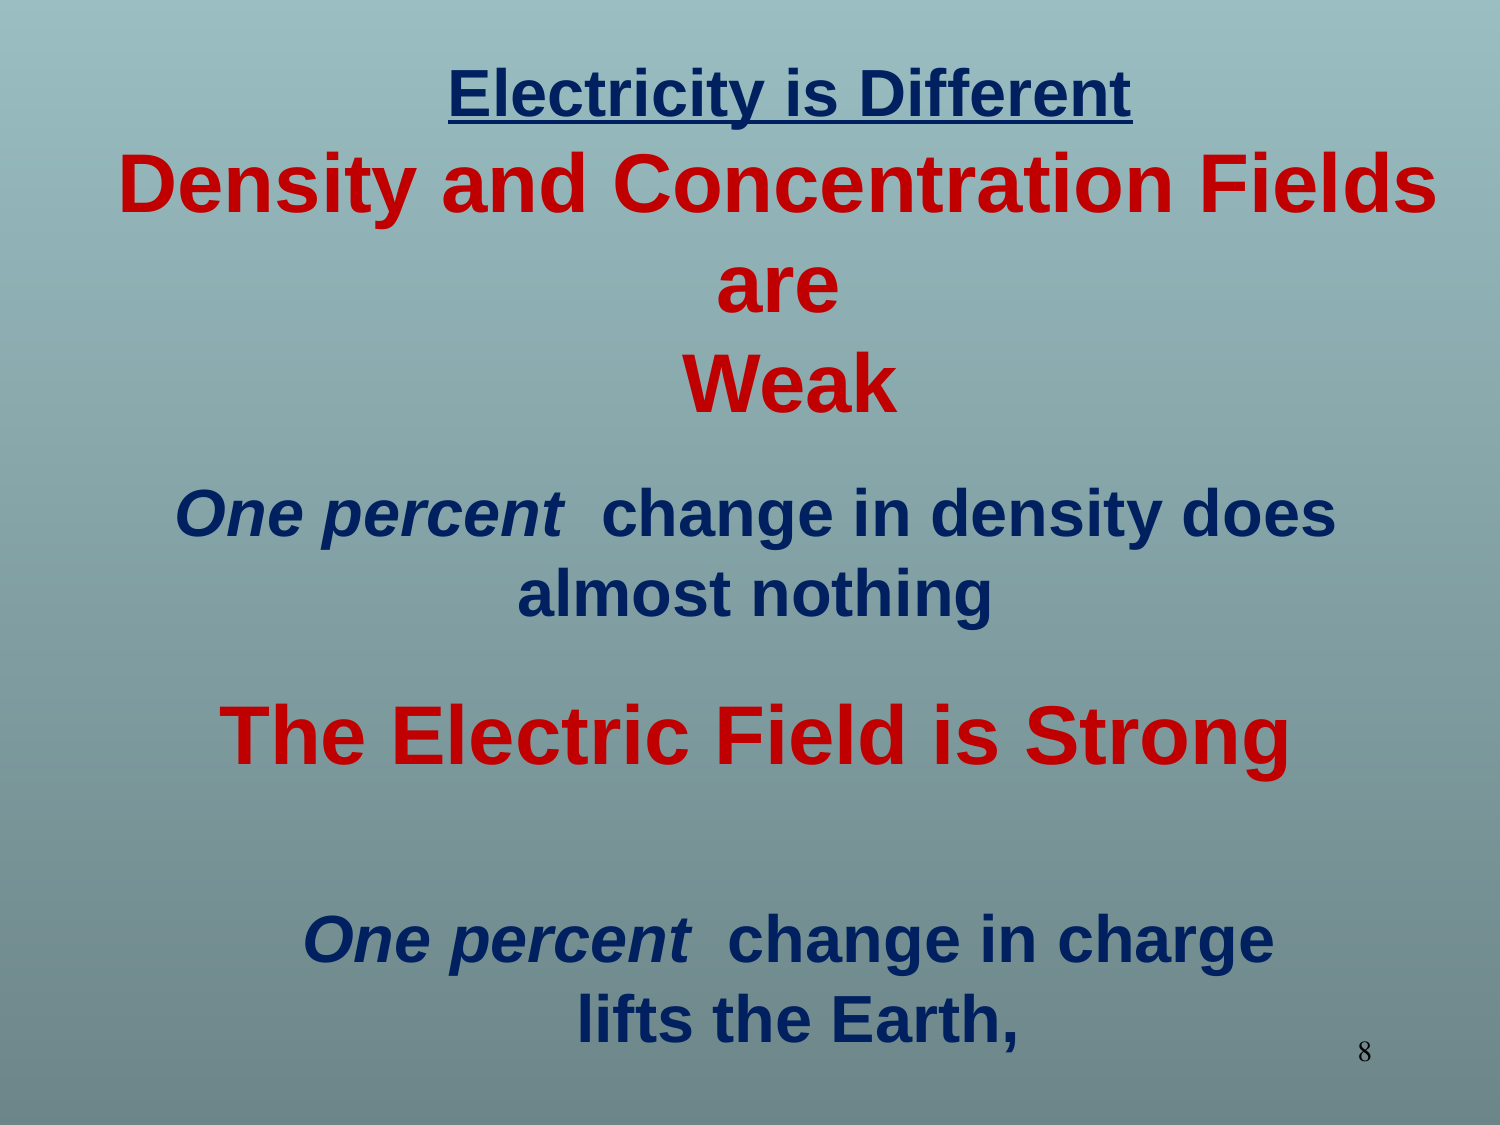

Electricity is Different
Density and Concentration Fields
are
Weak
One percent  change in density does almost nothing
The Electric Field is Strong
One percent  change in charge
 lifts the Earth,
8